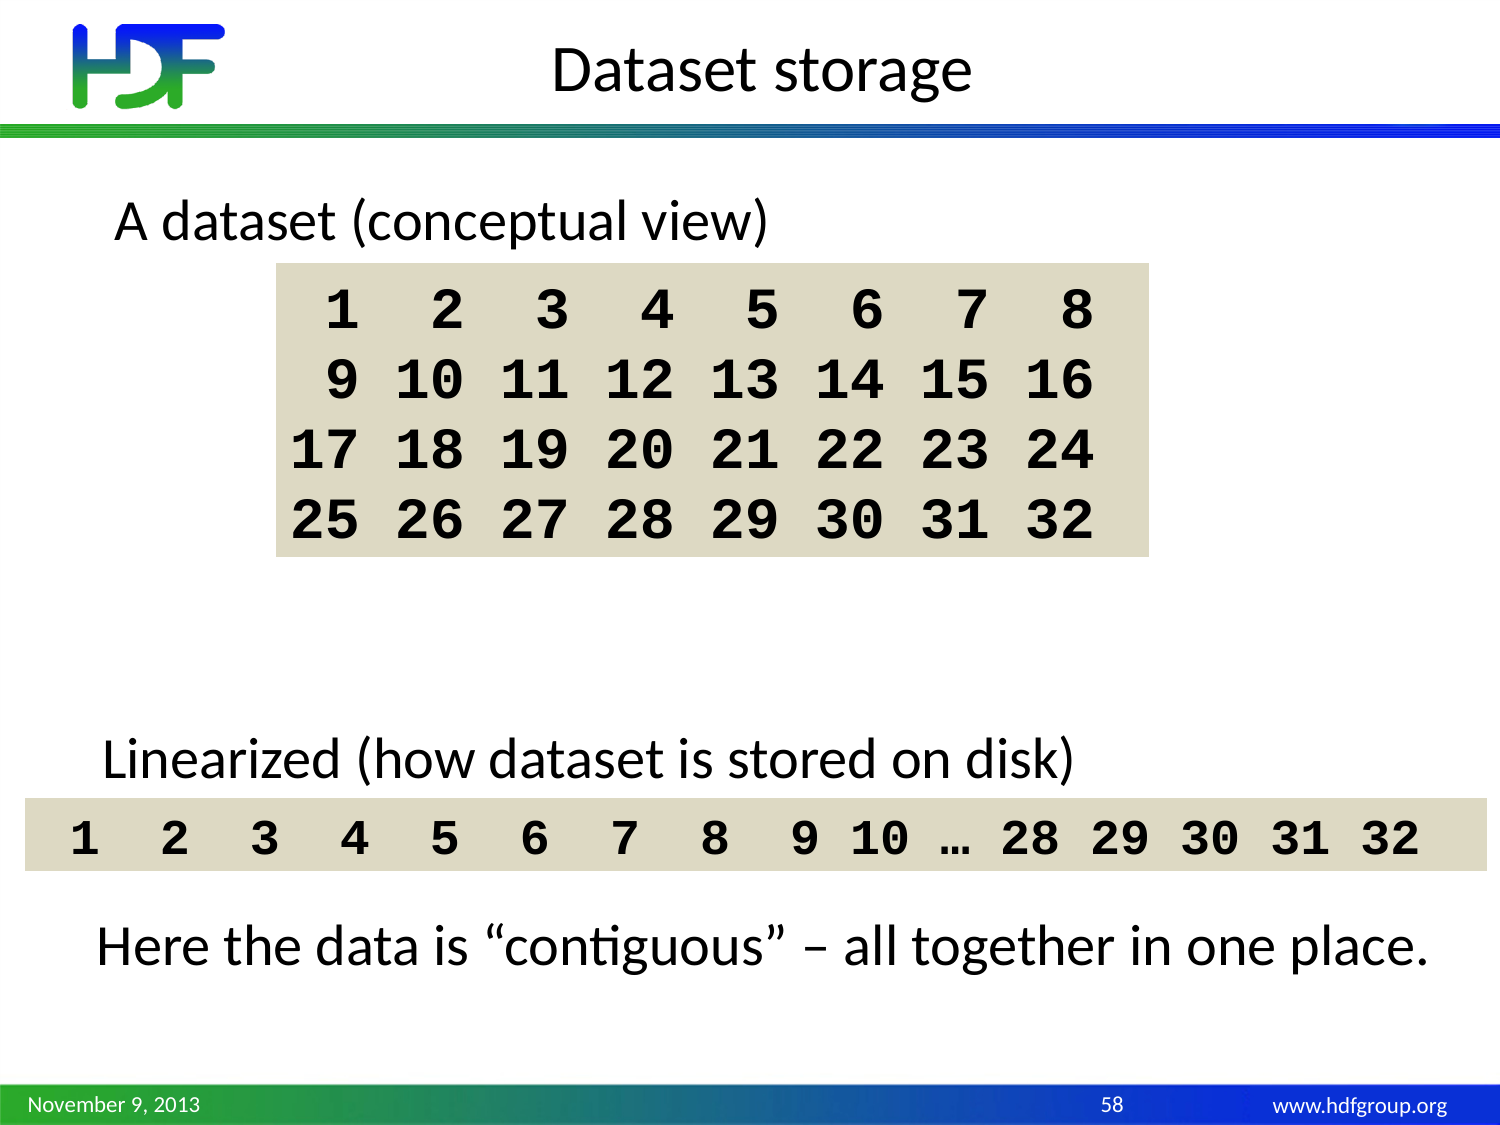

# Dataset storage
A dataset (conceptual view)
 1  2  3  4  5  6  7  8
 9 10 11 12 13 14 15 16
17 18 19 20 21 22 23 24
25 26 27 28 29 30 31 32
Linearized (how dataset is stored on disk)
 1  2  3  4  5  6  7  8  9 10 … 28 29 30 31 32
Here the data is “contiguous” – all together in one place.
November 9, 2013
58